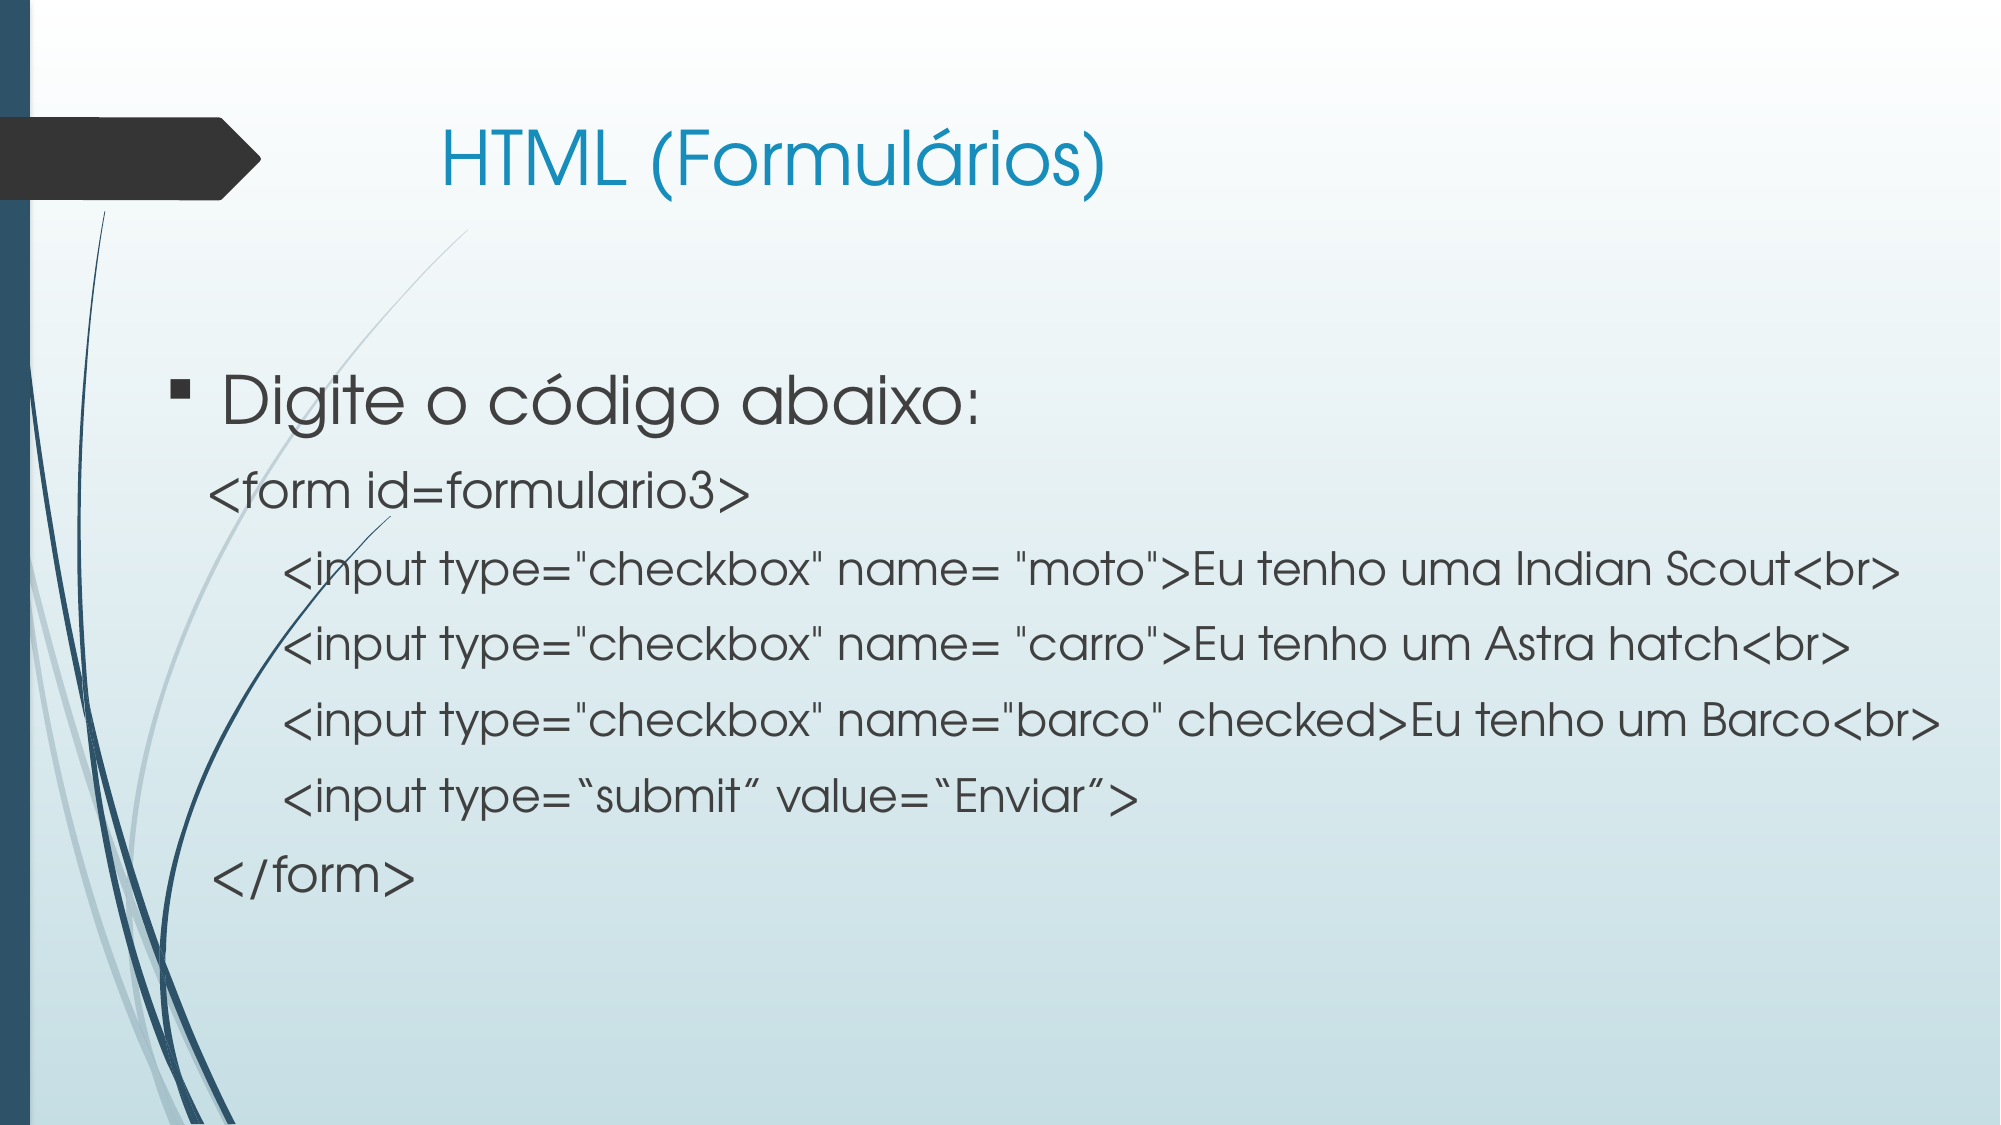

# HTML (Formulários)
Digite o código abaixo:
   <form id=formulario3>
    <input type="checkbox" name= "moto">Eu tenho uma Indian Scout<br>
    <input type="checkbox" name= "carro">Eu tenho um Astra hatch<br>
    <input type="checkbox" name="barco" checked>Eu tenho um Barco<br>
    <input type=“submit” value=“Enviar”>
</form>